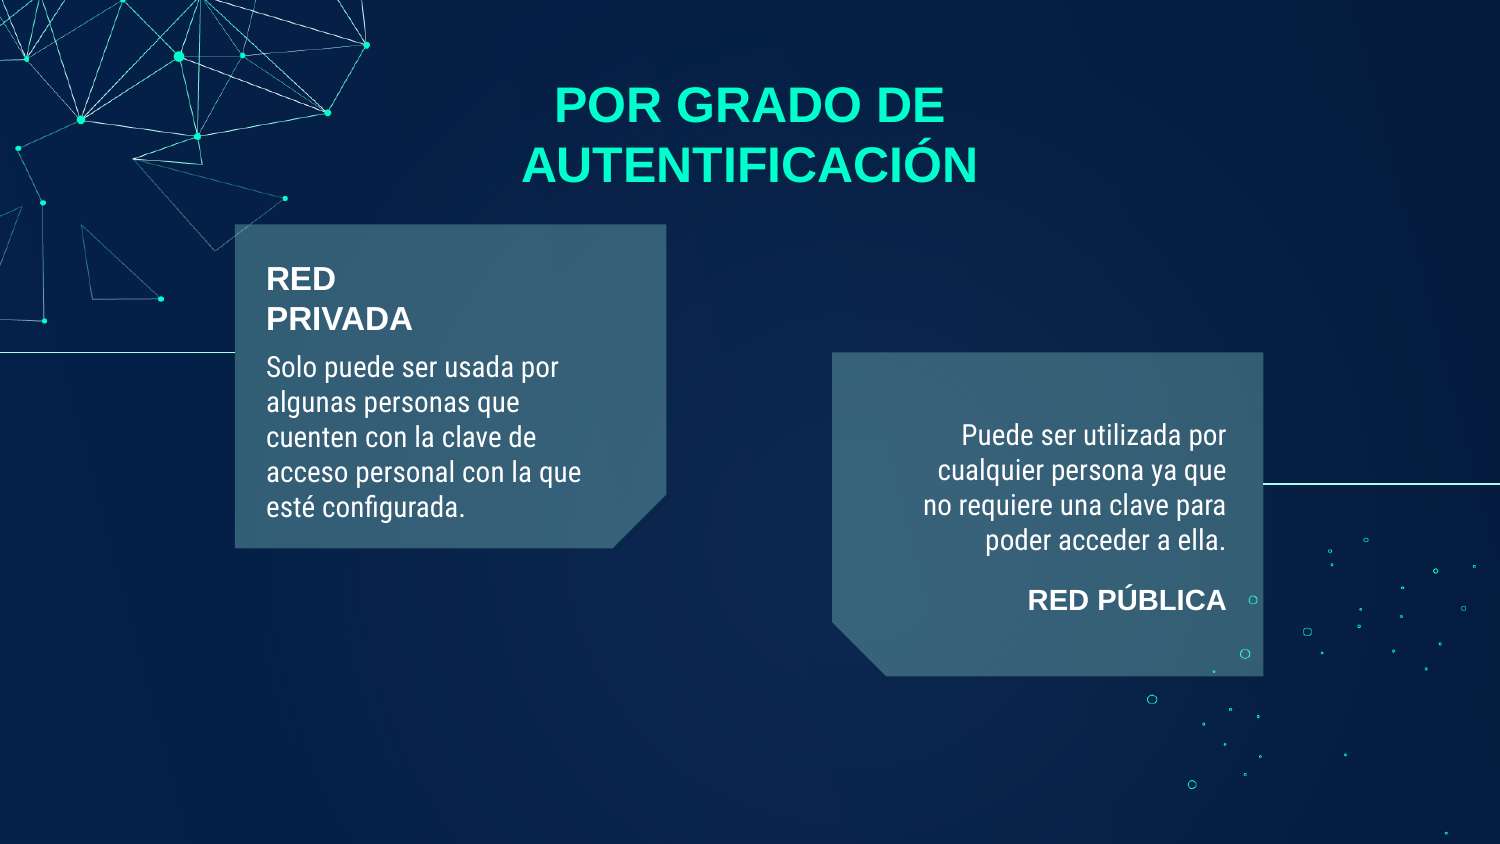

# POR GRADO DE AUTENTIFICACIÓN

RED PRIVADA

Solo puede ser usada por algunas personas que cuenten con la clave de acceso personal con la que esté configurada.

Puede ser utilizada por cualquier persona ya que no requiere una clave para poder acceder a ella.
RED PÚBLICA